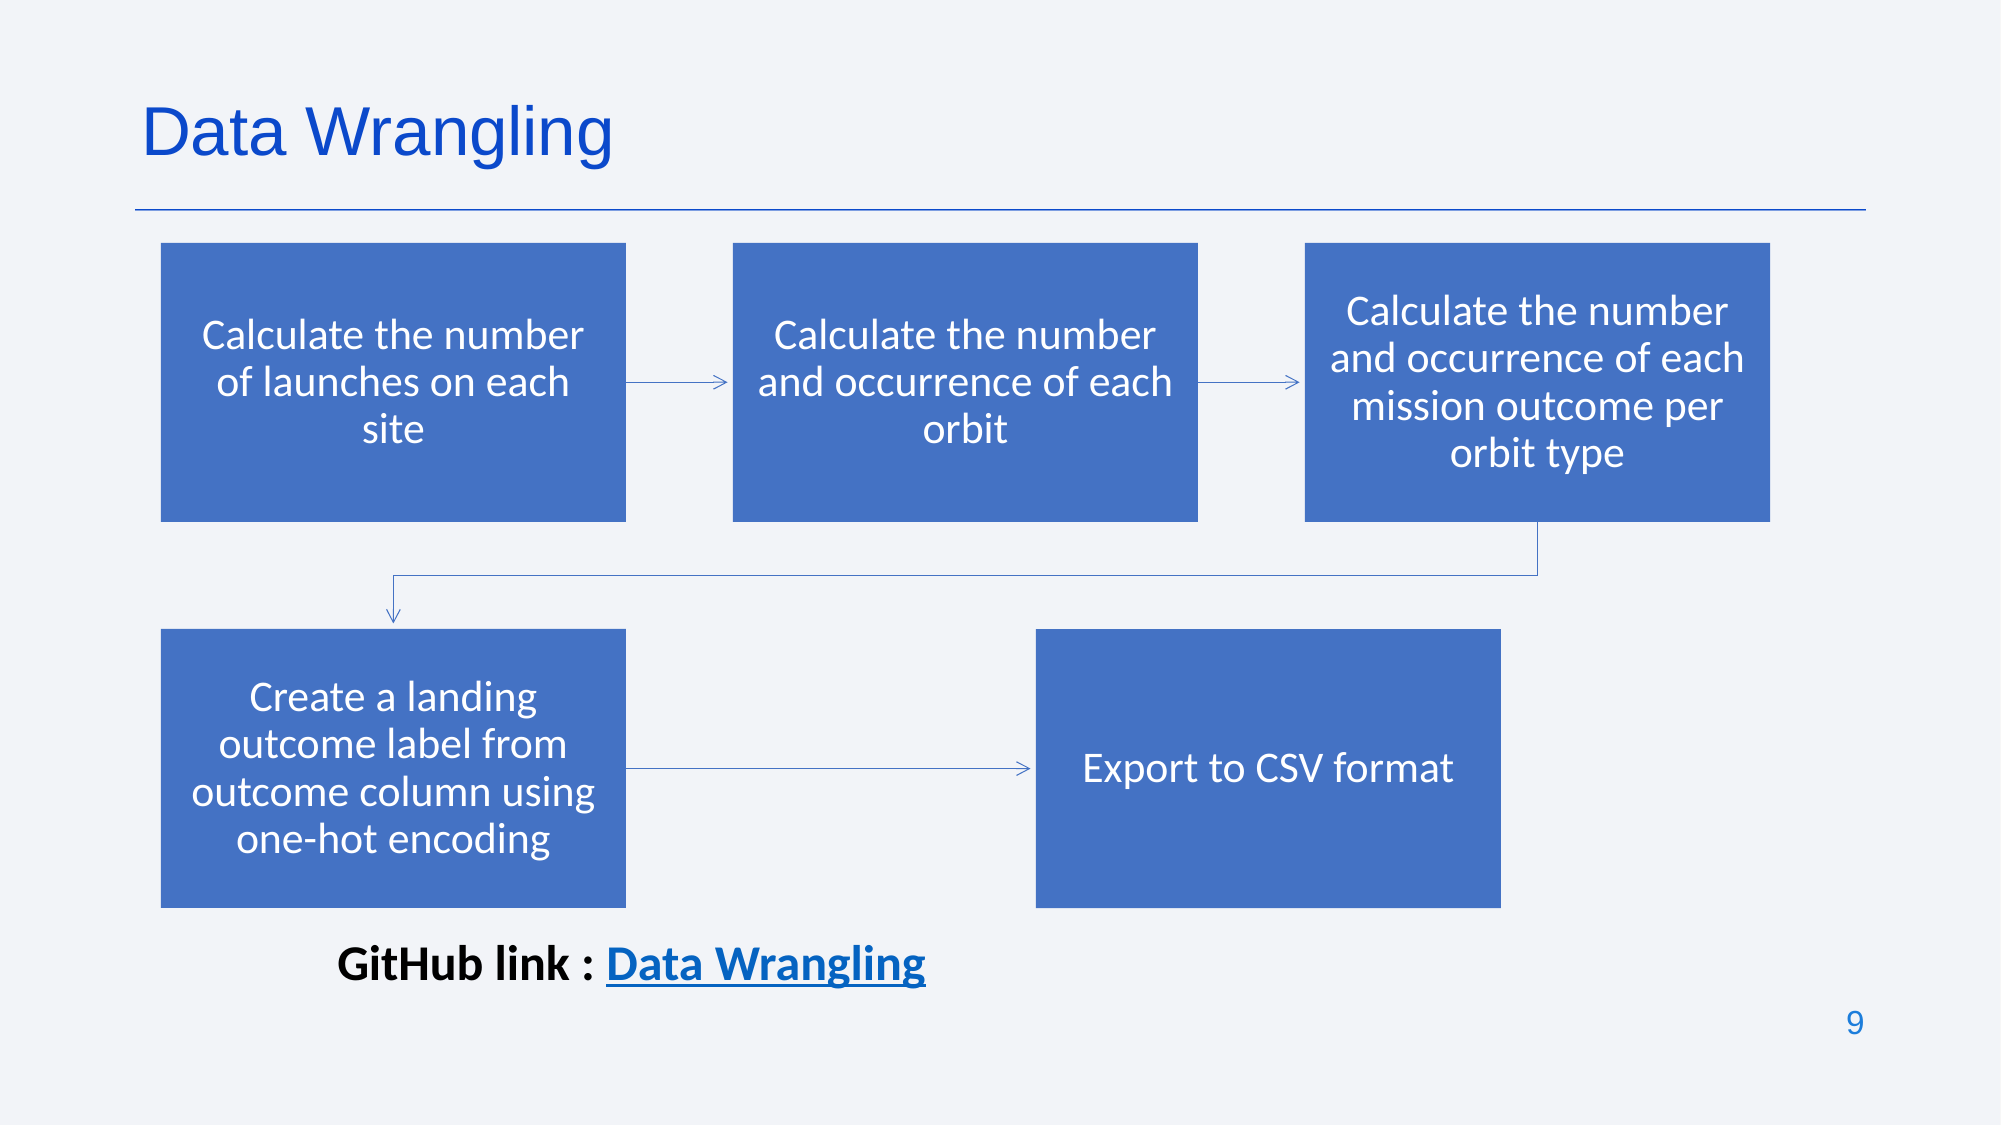

Data Wrangling

Calculate the number of launches on each site

Calculate the number and occurrence of each orbit

Calculate the number and occurrence of each mission outcome per orbit type

Create a landing outcome label from outcome column using one-hot encoding
Export to CSV format

GitHub link : Data Wrangling
9